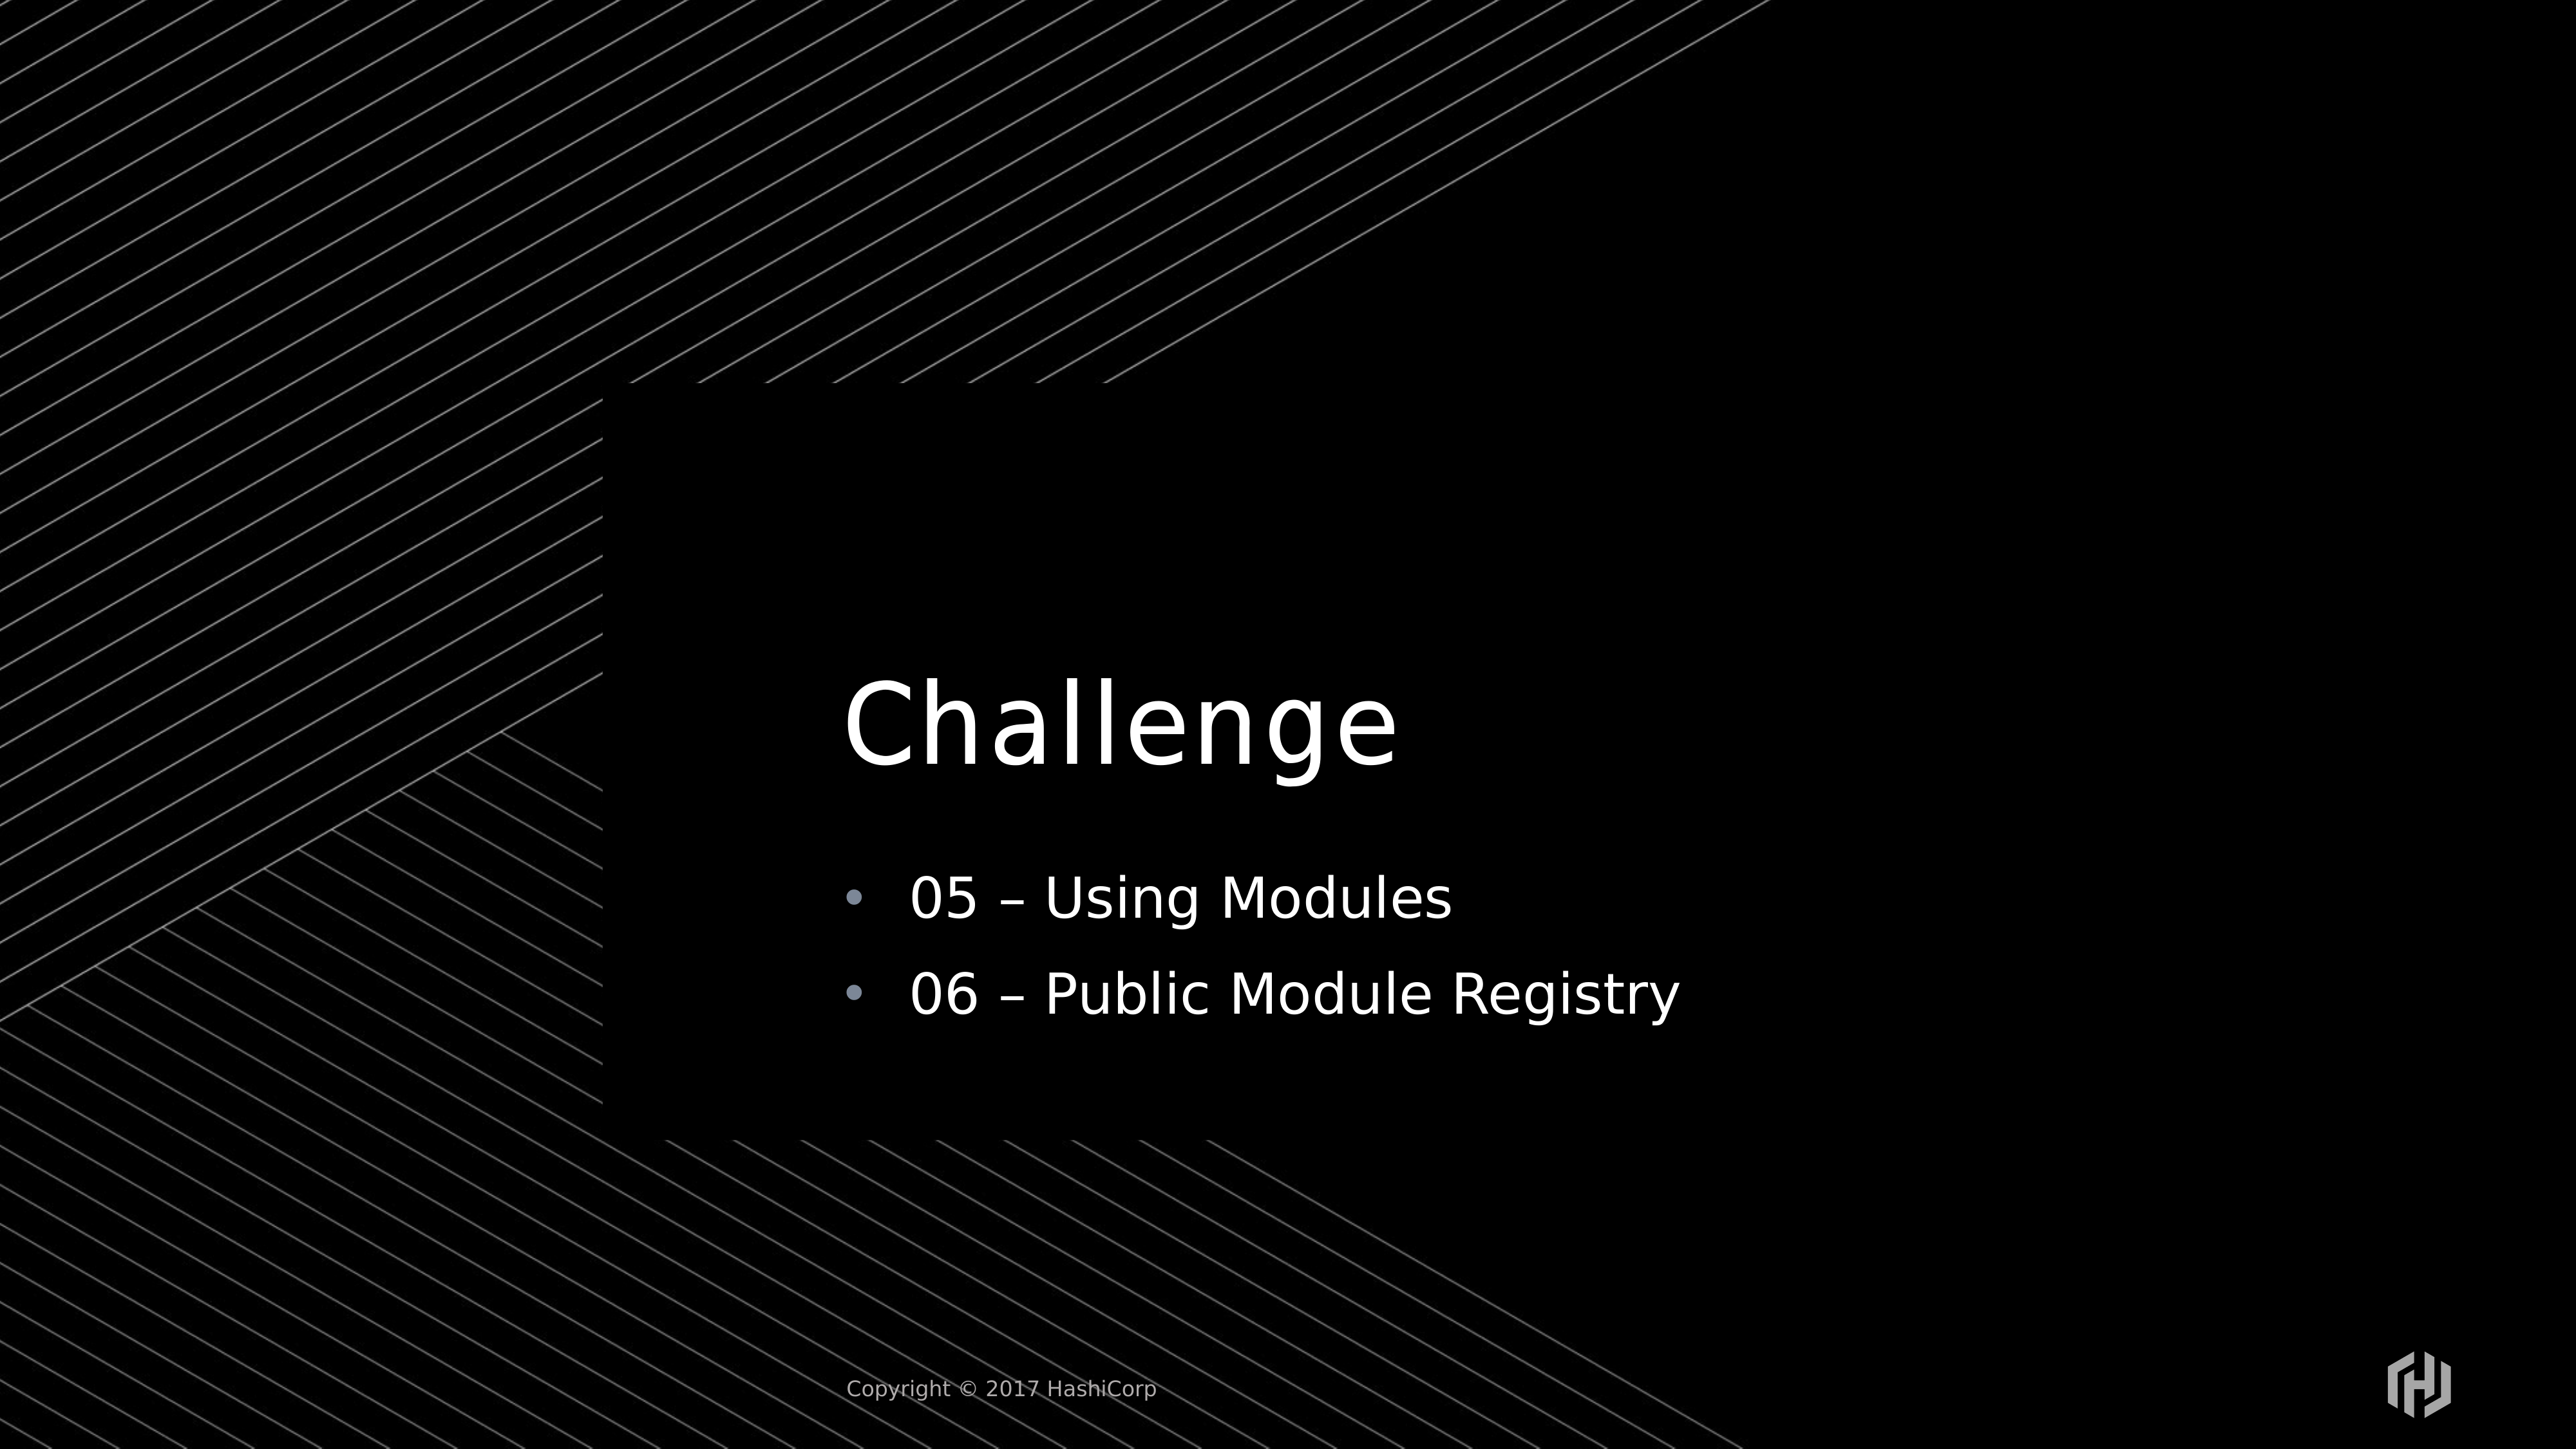

# Challenge
05 – Using Modules
06 – Public Module Registry